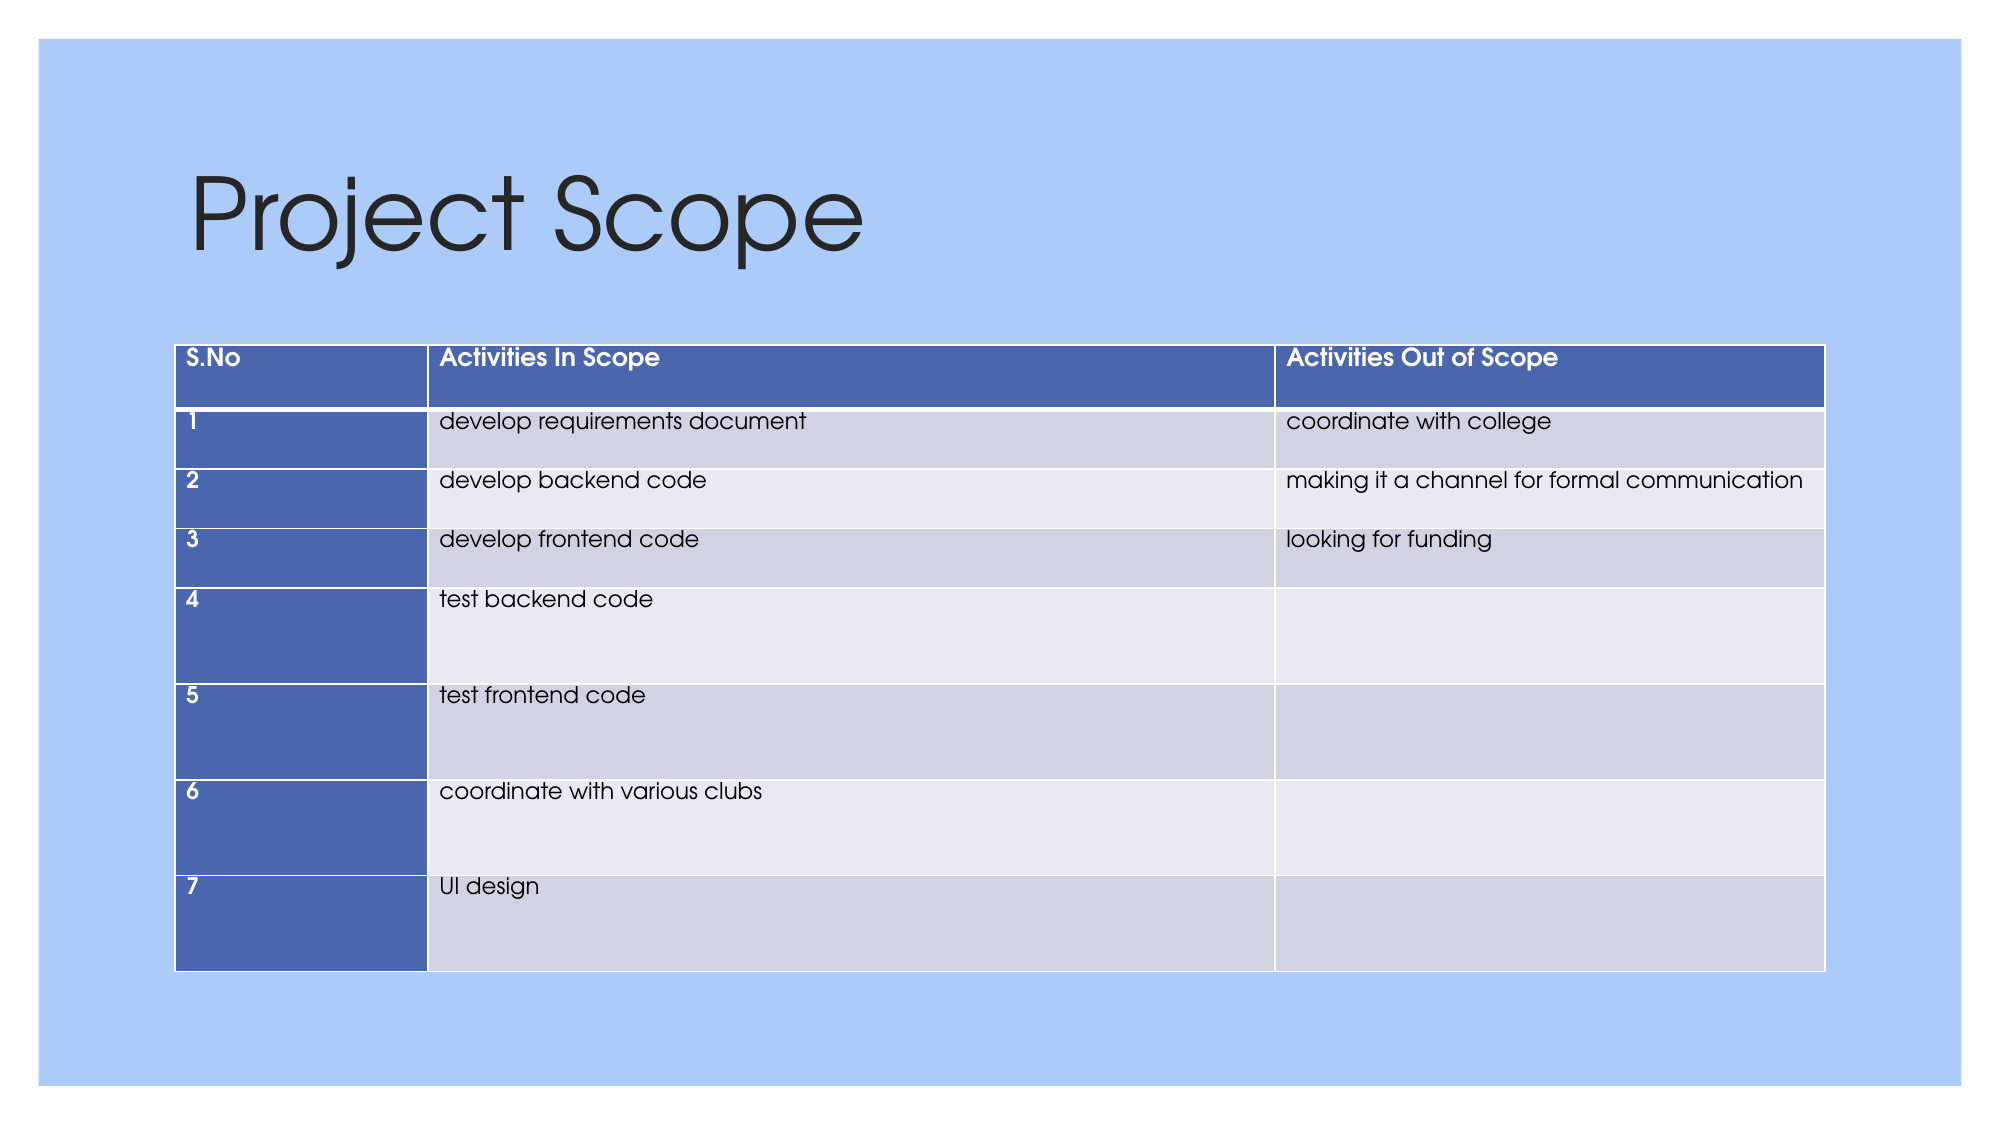

# Project Scope
| S.No | Activities In Scope | Activities Out of Scope |
| --- | --- | --- |
| 1 | develop requirements document | coordinate with college |
| 2 | develop backend code | making it a channel for formal communication |
| 3 | develop frontend code | looking for funding |
| 4 | test backend code |  |
| 5 | test frontend code |  |
| 6 | coordinate with various clubs |  |
| 7 | UI design |  |